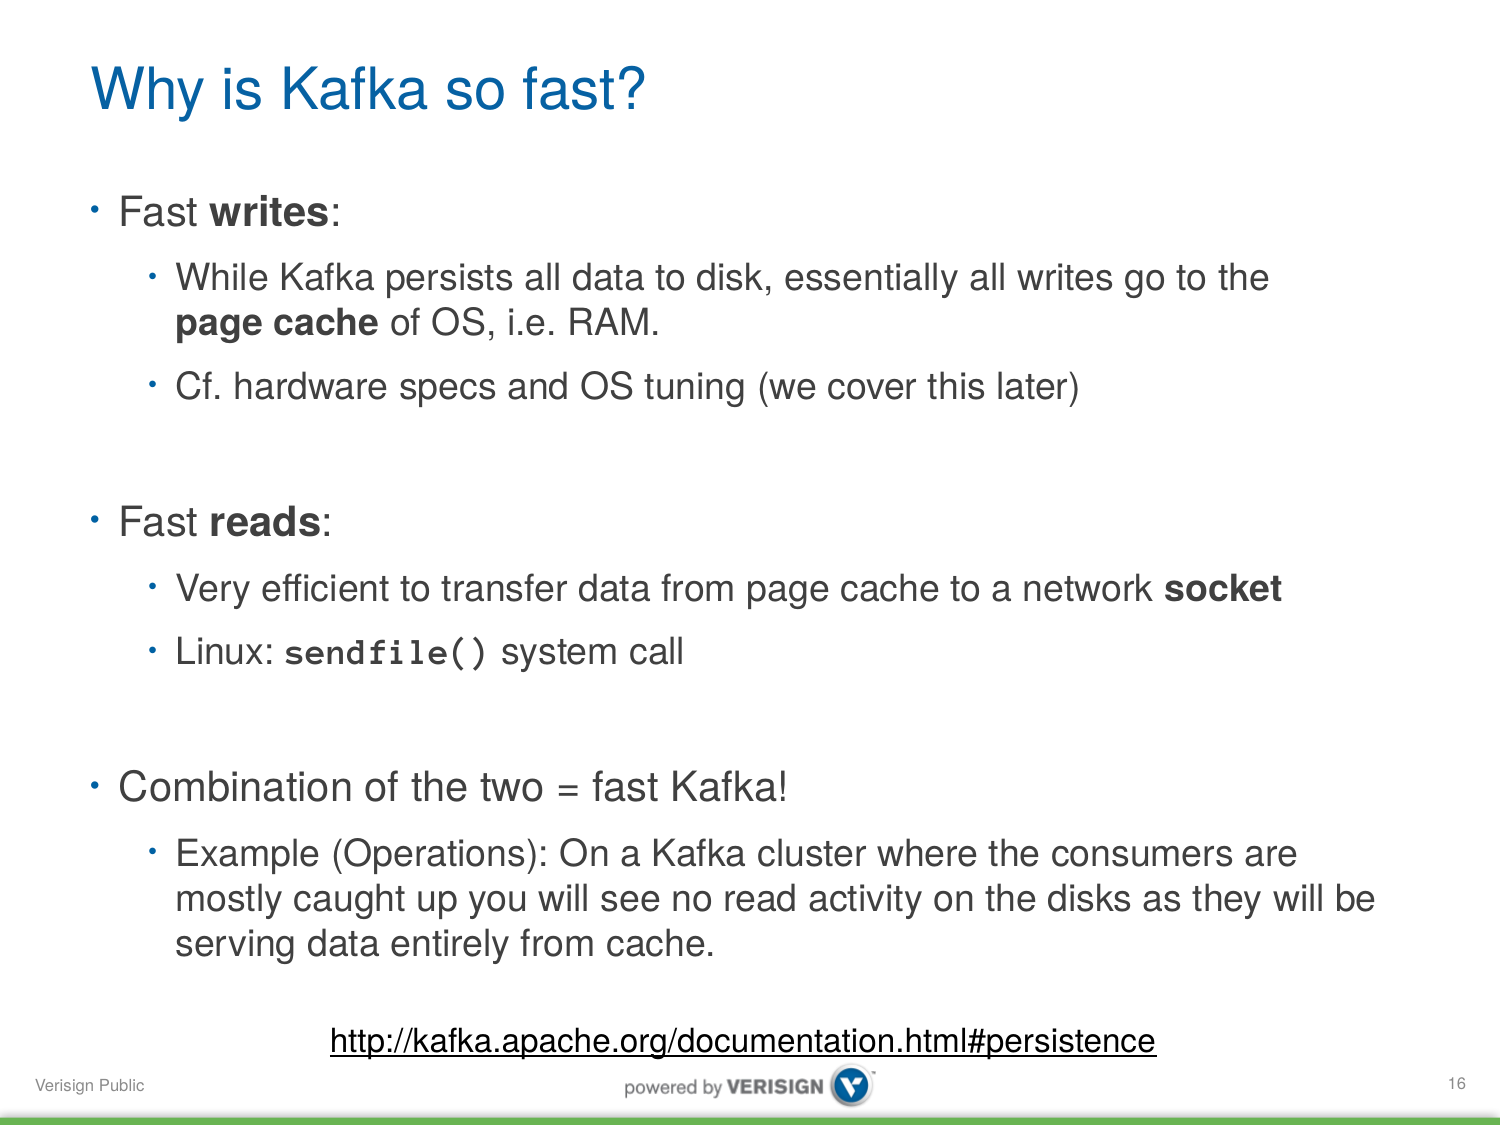

# Why is Kafka so fast?
Fast writes:
While Kafka persists all data to disk, essentially all writes go to the
page cache of OS, i.e. RAM.
Cf. hardware specs and OS tuning (we cover this later)

Fast reads:
Very efficient to transfer data from page cache to a network socket
Linux: sendfile() system call

Combination of the two = fast Kafka!
Example (Operations): On a Kafka cluster where the consumers are mostly caught up you will see no read activity on the disks as they will be serving data entirely from cache.
http://kafka.apache.org/documentation.html#persistence
16